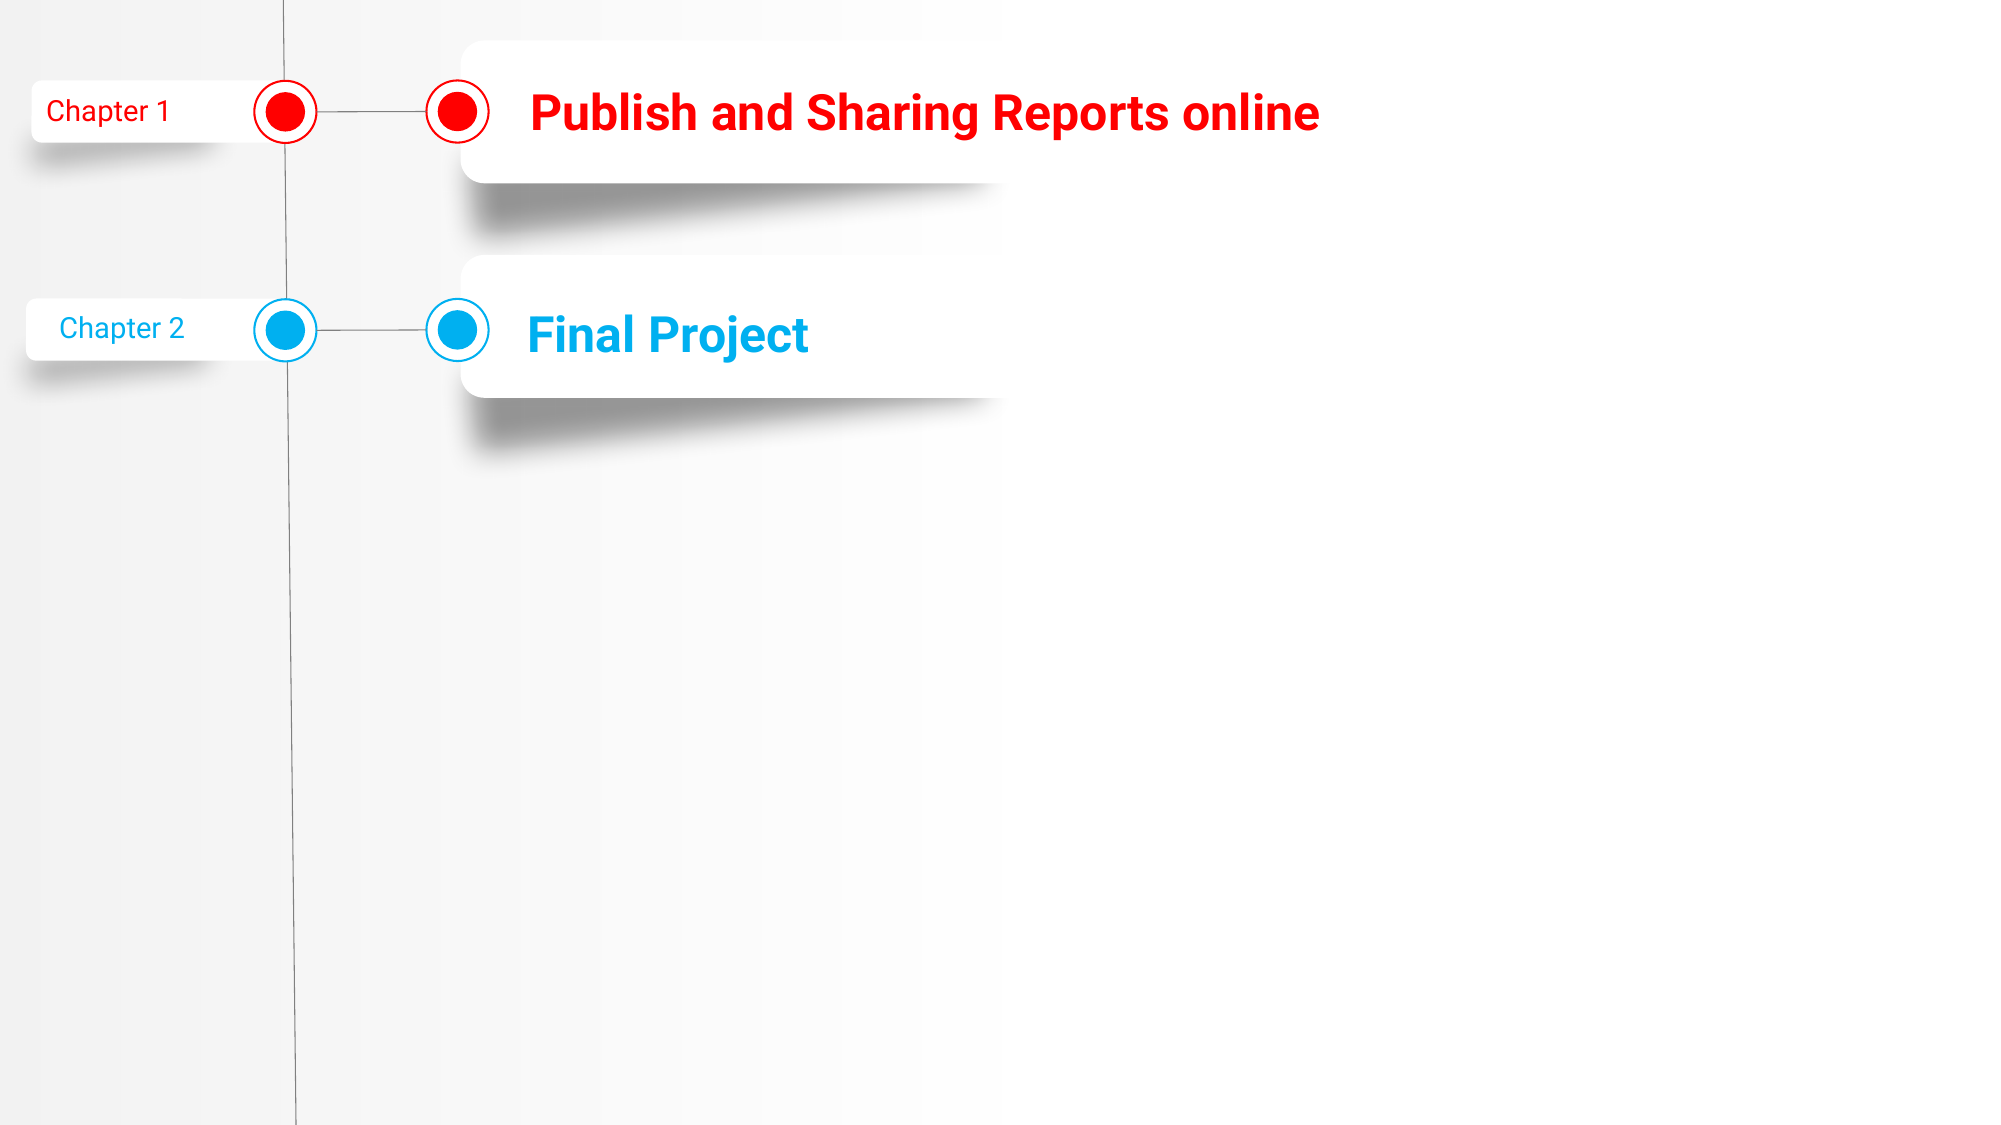

Publish and Sharing Reports online

Chapter 1

 Final Project

Chapter 2